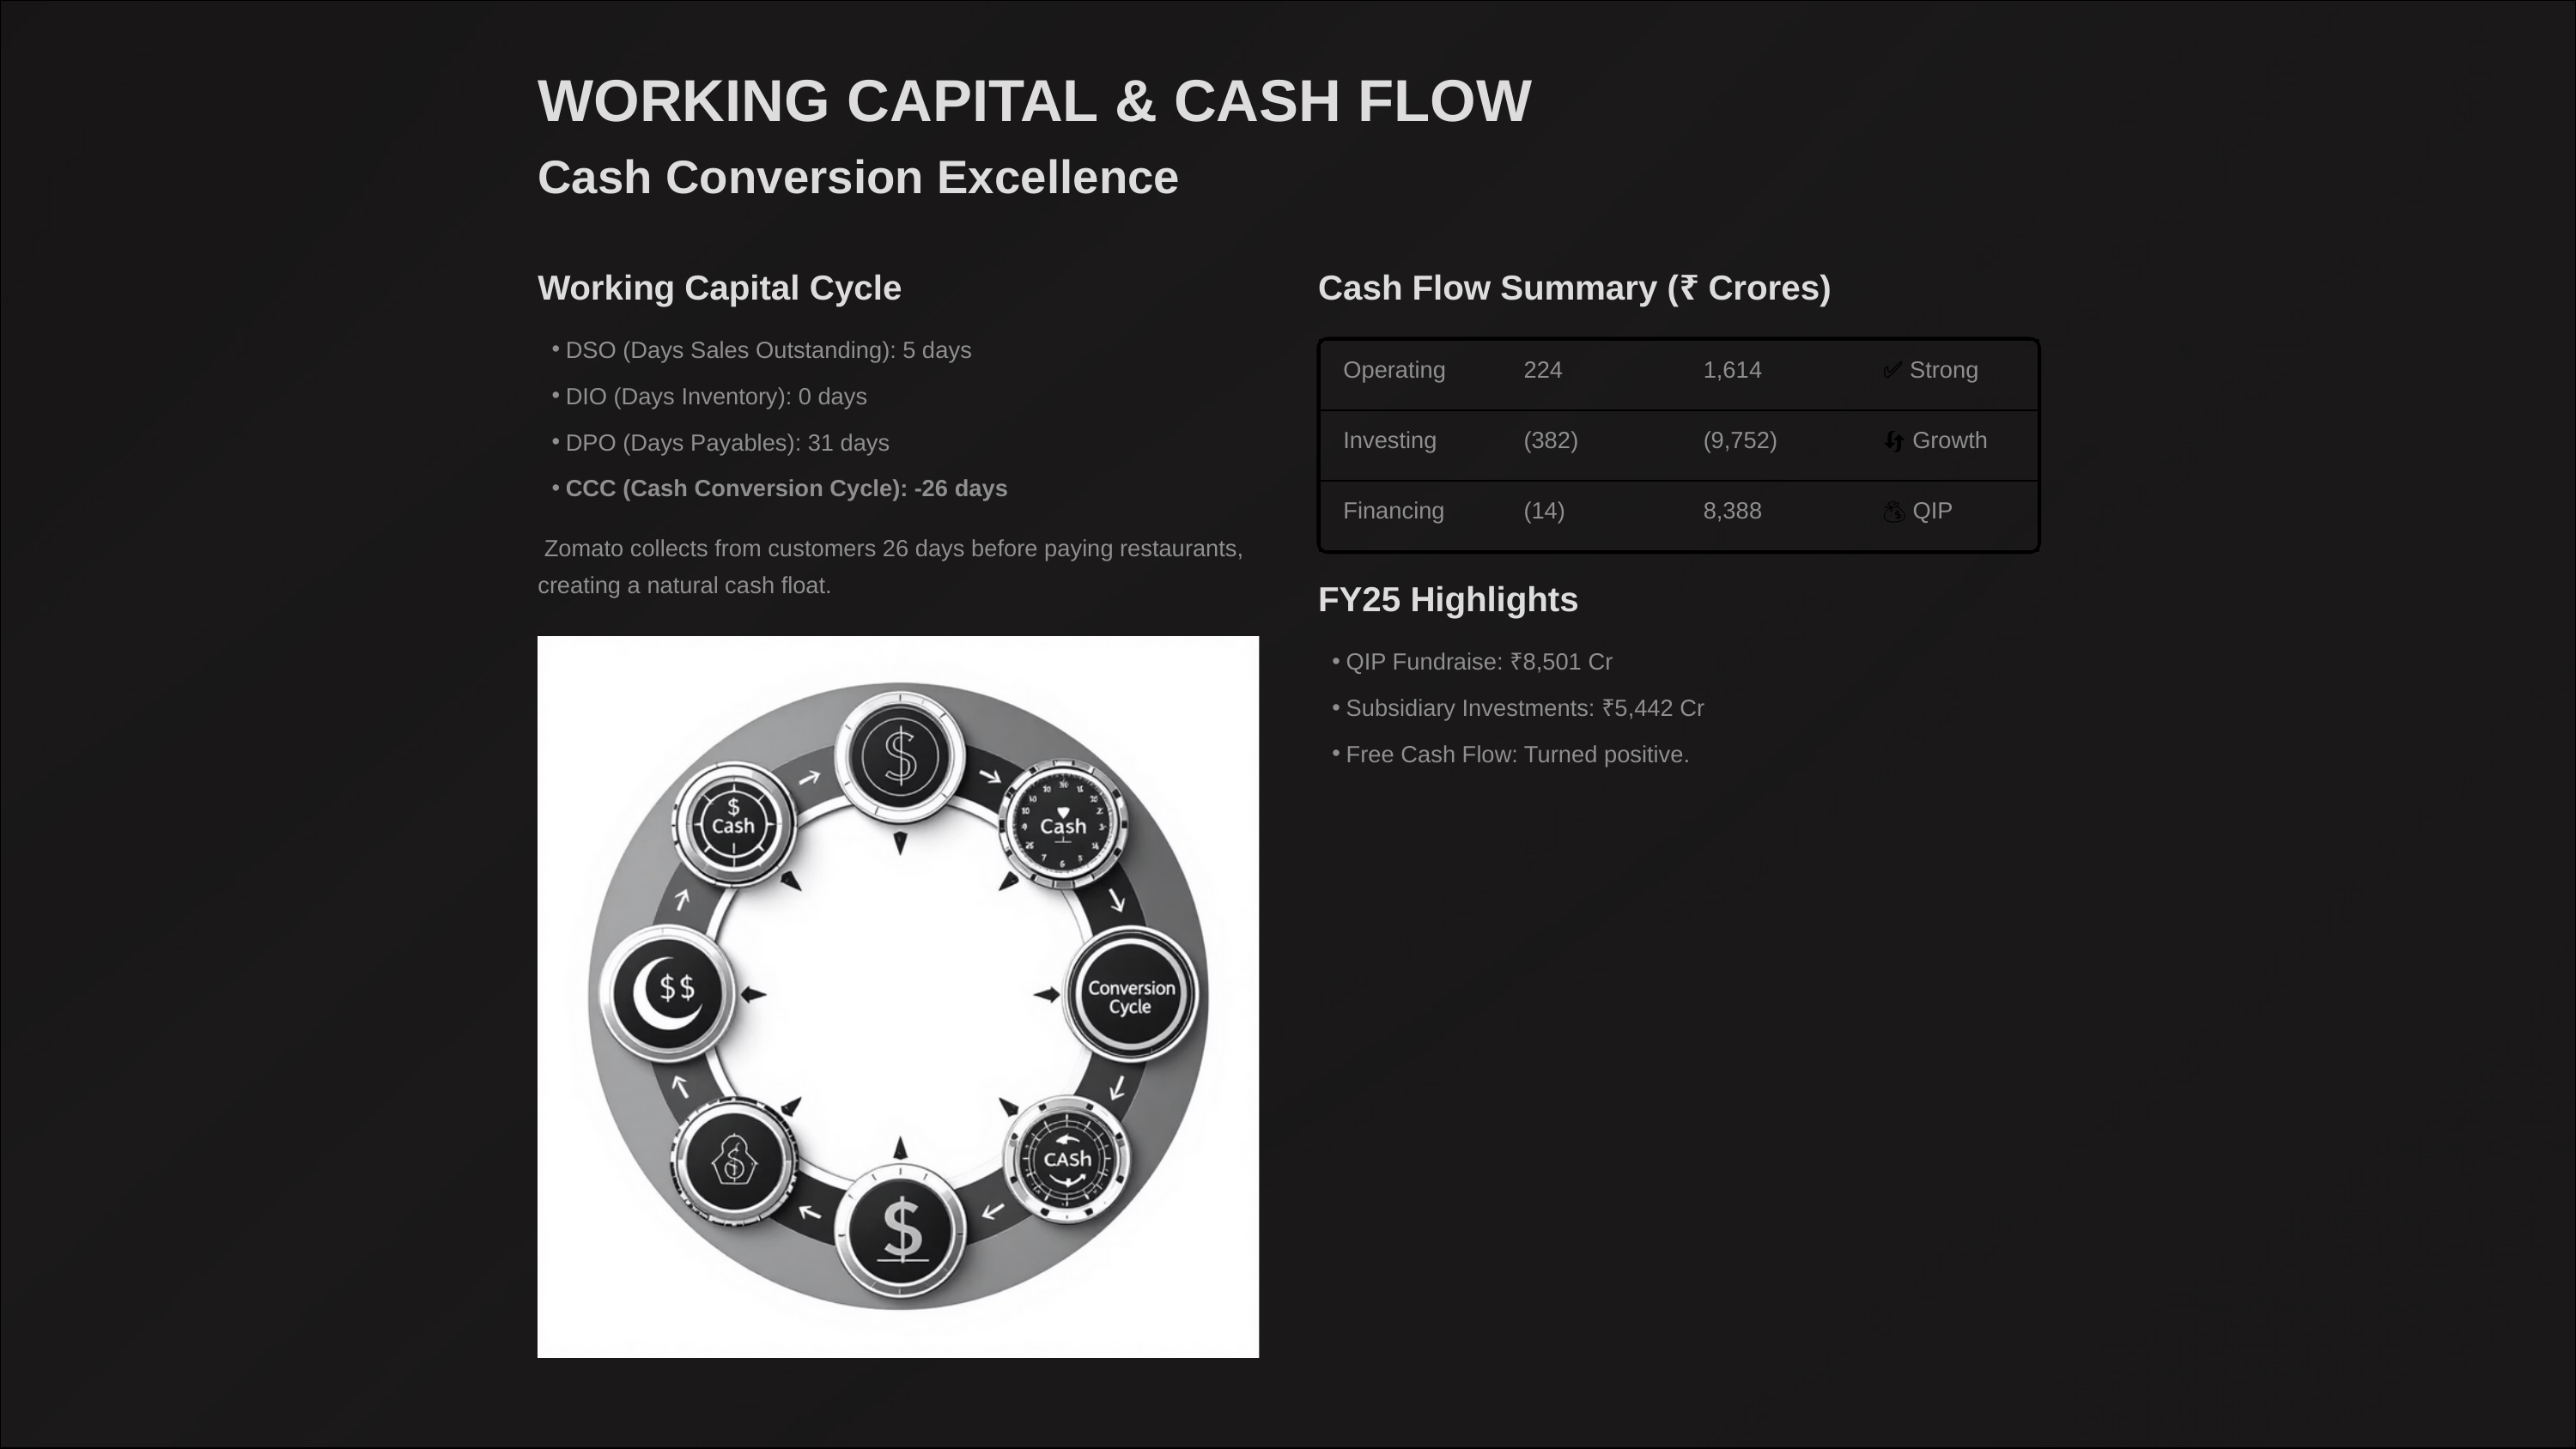

WORKING CAPITAL & CASH FLOW
Cash Conversion Excellence
Working Capital Cycle
Cash Flow Summary (₹ Crores)
DSO (Days Sales Outstanding): 5 days

Operating
224
1,614
✅ Strong
DIO (Days Inventory): 0 days

Investing
(382)
(9,752)
🔄 Growth
DPO (Days Payables): 31 days
CCC (Cash Conversion Cycle): -26 days

Financing
(14)
8,388
💰 QIP
 Zomato collects from customers 26 days before paying restaurants, creating a natural cash float.
FY25 Highlights

QIP Fundraise: ₹8,501 Cr
Subsidiary Investments: ₹5,442 Cr
Free Cash Flow: Turned positive.